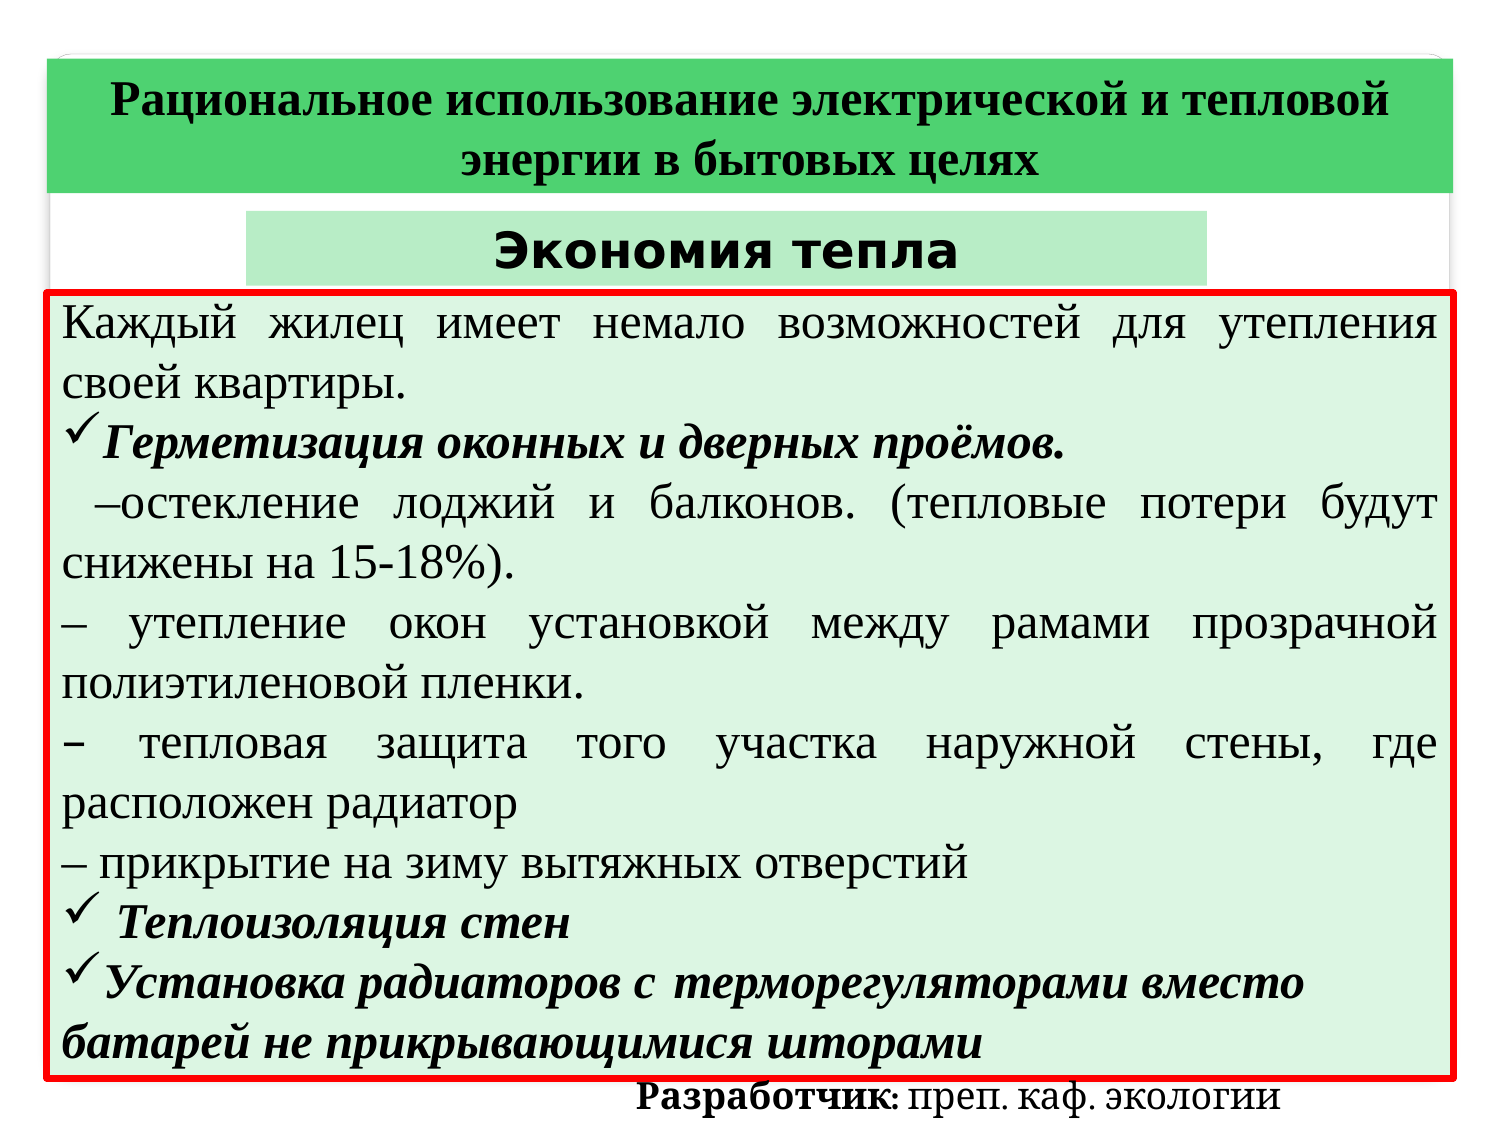

Рациональное использование электрической и тепловой энергии в бытовых целях
Экономия тепла
Каждый жилец имеет немало возможностей для утепления своей квартиры.
Герметизация оконных и дверных проёмов.
 –остекление лоджий и балконов. (тепловые потери будут снижены на 15-18%).
– утепление окон установкой между рамами прозрачной полиэтиленовой пленки.
– тепловая защита того участка наружной стены, где расположен радиатор
– прикрытие на зиму вытяжных отверстий
 Теплоизоляция стен
Установка радиаторов с терморегуляторами вместо батарей не прикрывающимися шторами

Разработчик: преп. каф. экологии  Кирвель П.И.